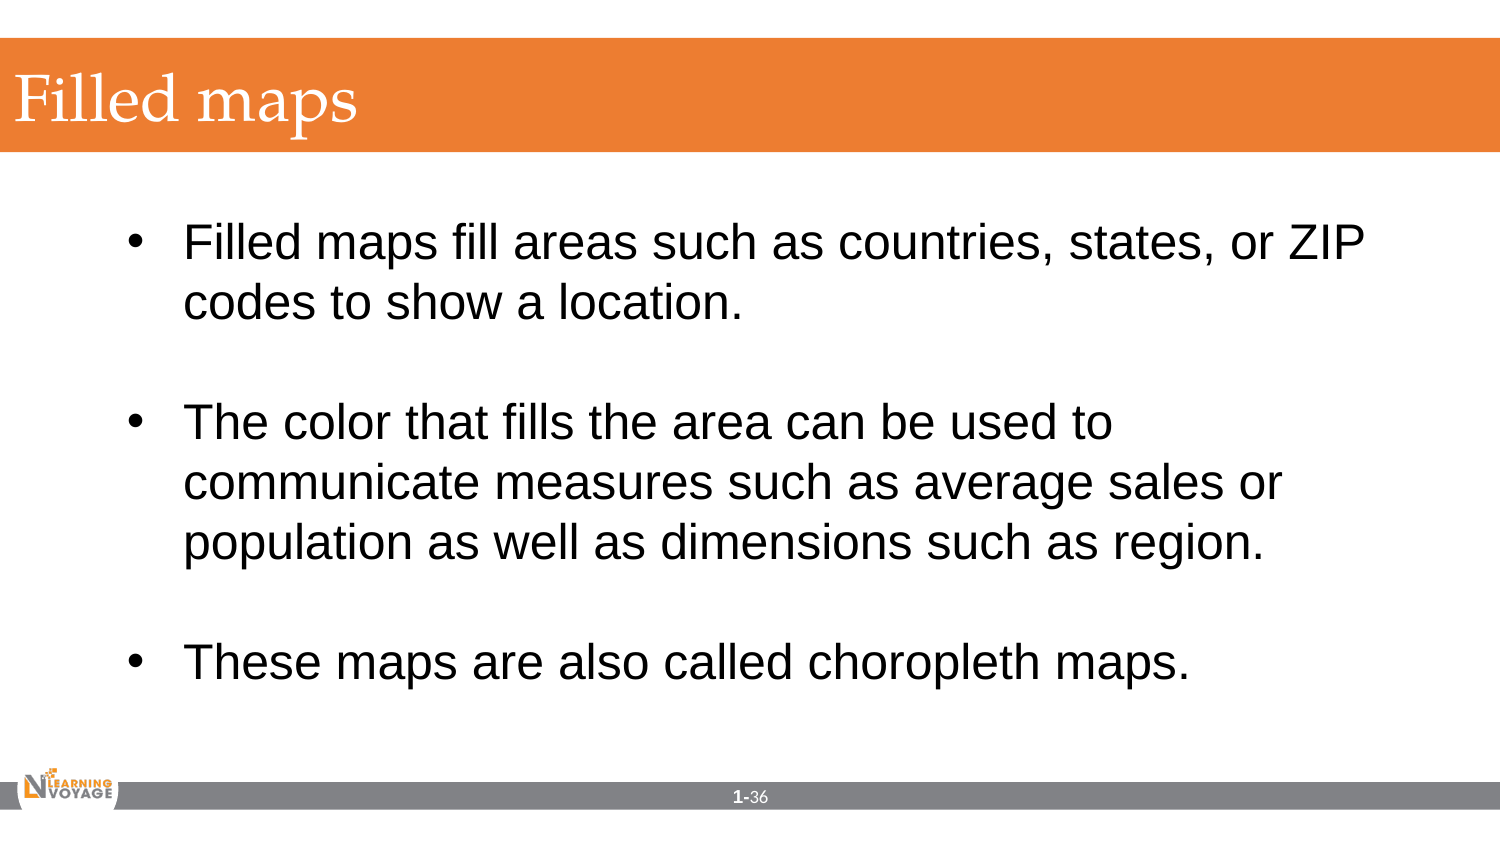

Filled maps
Filled maps fill areas such as countries, states, or ZIP codes to show a location.

The color that fills the area can be used to communicate measures such as average sales or population as well as dimensions such as region.

These maps are also called choropleth maps.
1-36